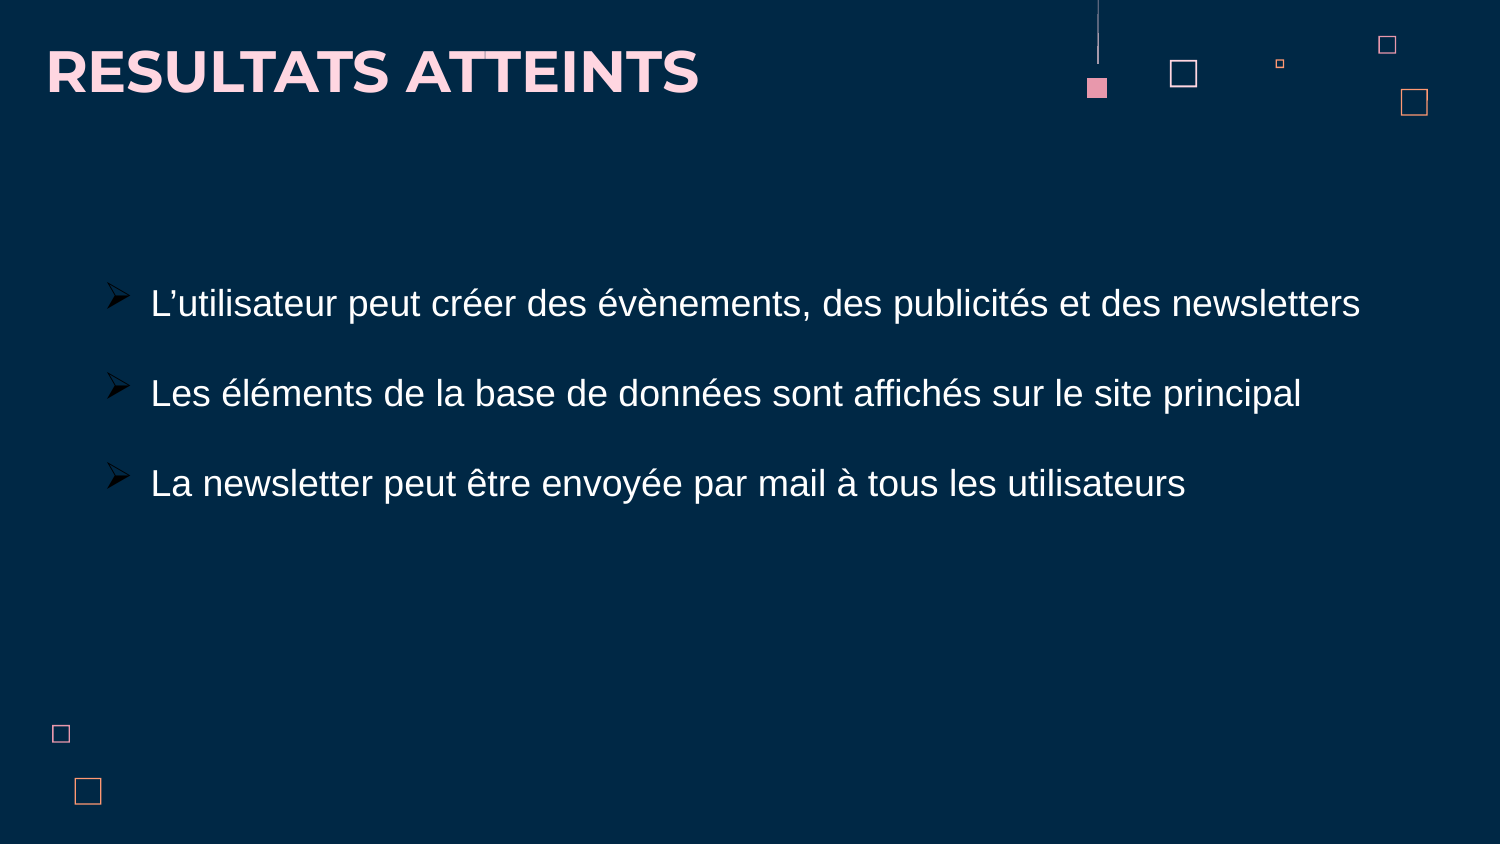

RESULTATS ATTEINTS

L’utilisateur peut créer des évènements, des publicités et des newsletters

Les éléments de la base de données sont affichés sur le site principal

La newsletter peut être envoyée par mail à tous les utilisateurs